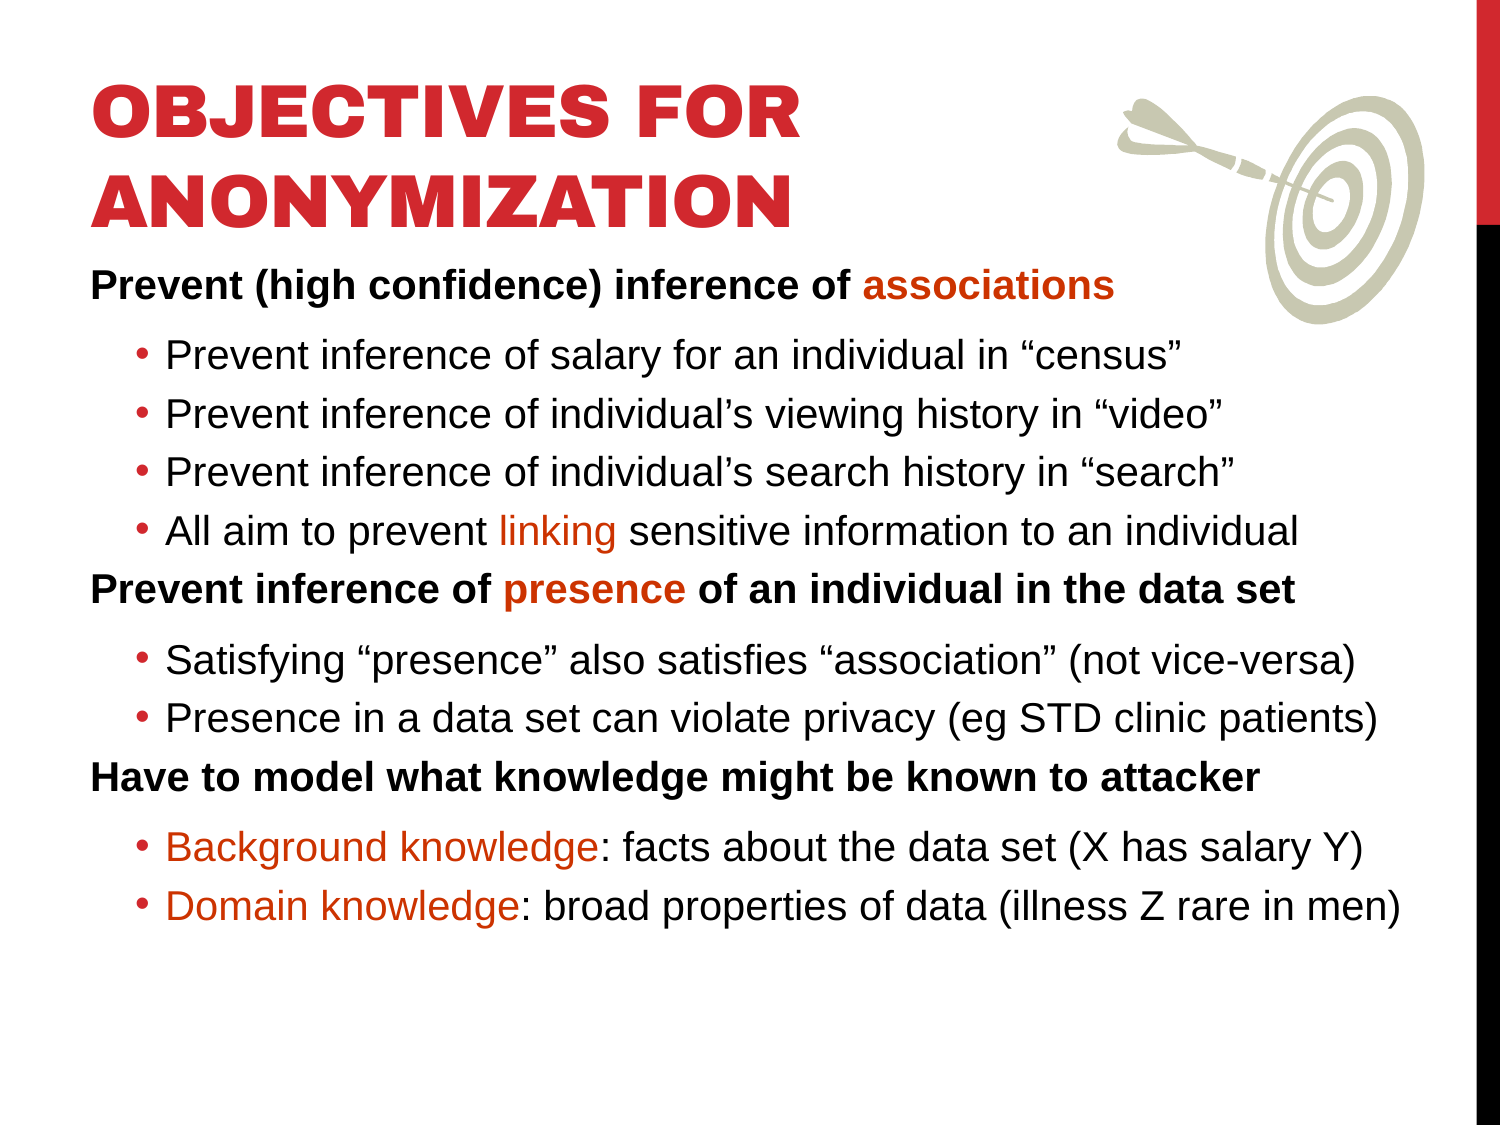

# Objectives for Anonymization

Prevent (high confidence) inference of associations
Prevent inference of salary for an individual in “census”
Prevent inference of individual’s viewing history in “video”
Prevent inference of individual’s search history in “search”
All aim to prevent linking sensitive information to an individual
Prevent inference of presence of an individual in the data set
Satisfying “presence” also satisfies “association” (not vice-versa)
Presence in a data set can violate privacy (eg STD clinic patients)
Have to model what knowledge might be known to attacker
Background knowledge: facts about the data set (X has salary Y)
Domain knowledge: broad properties of data (illness Z rare in men)